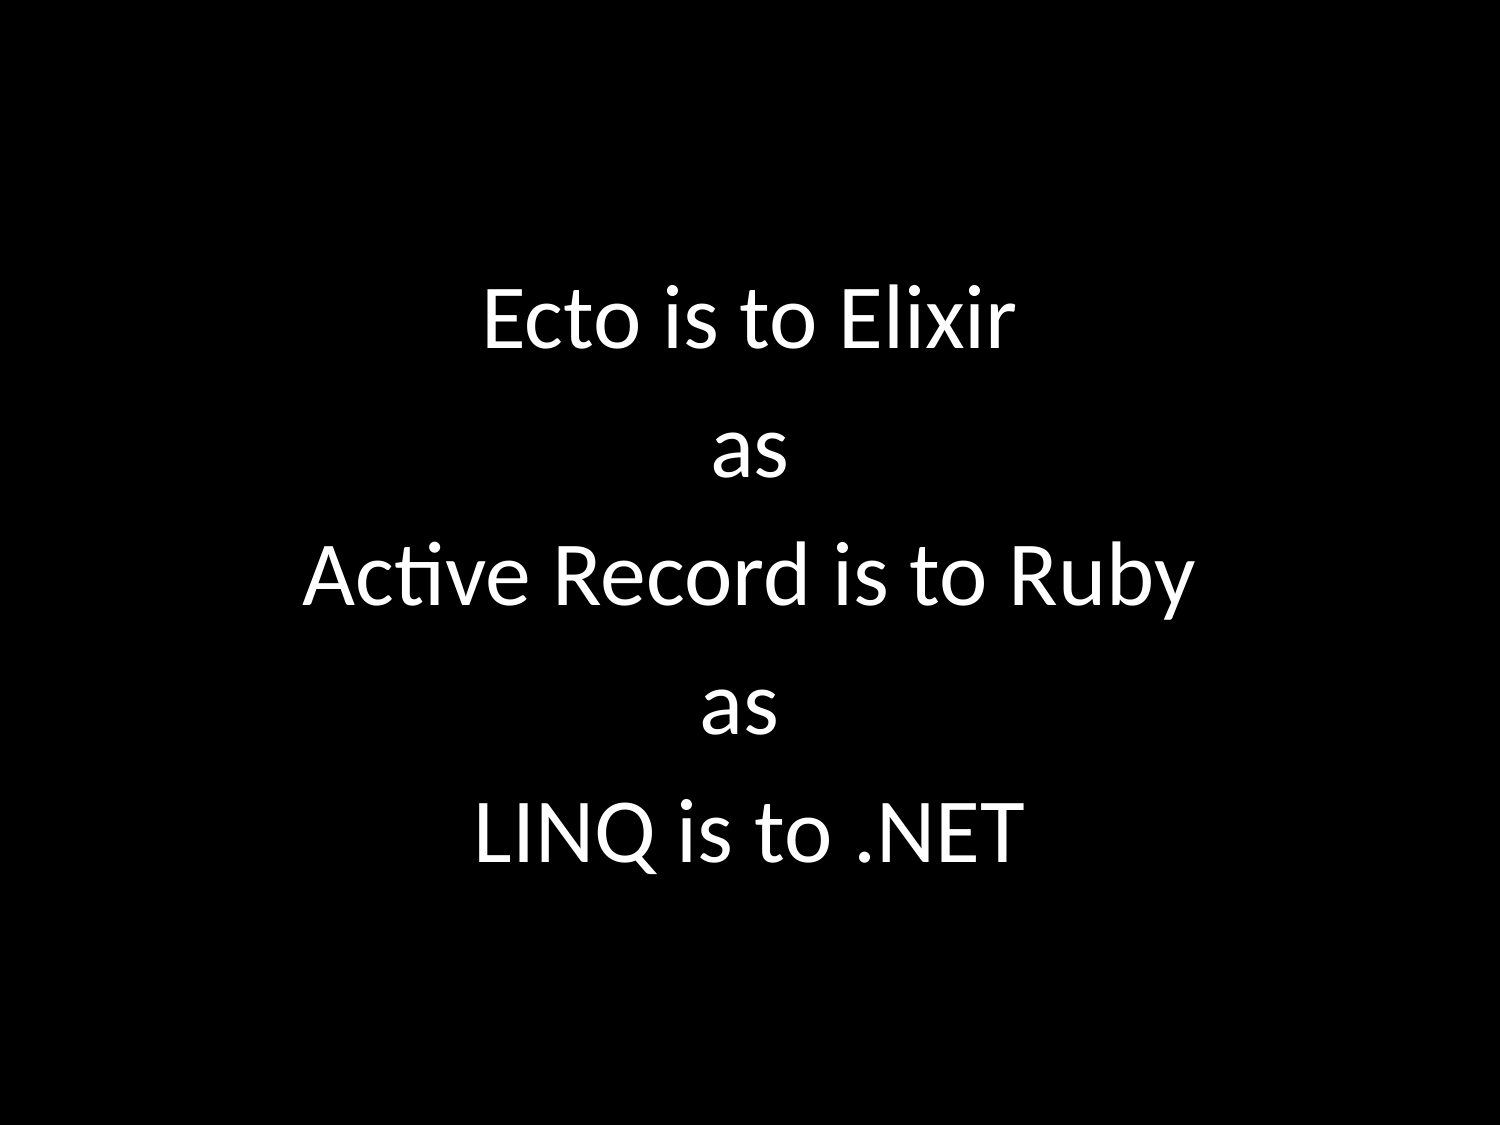

Ecto is to Elixir
as
Active Record is to Ruby
as
LINQ is to .NET